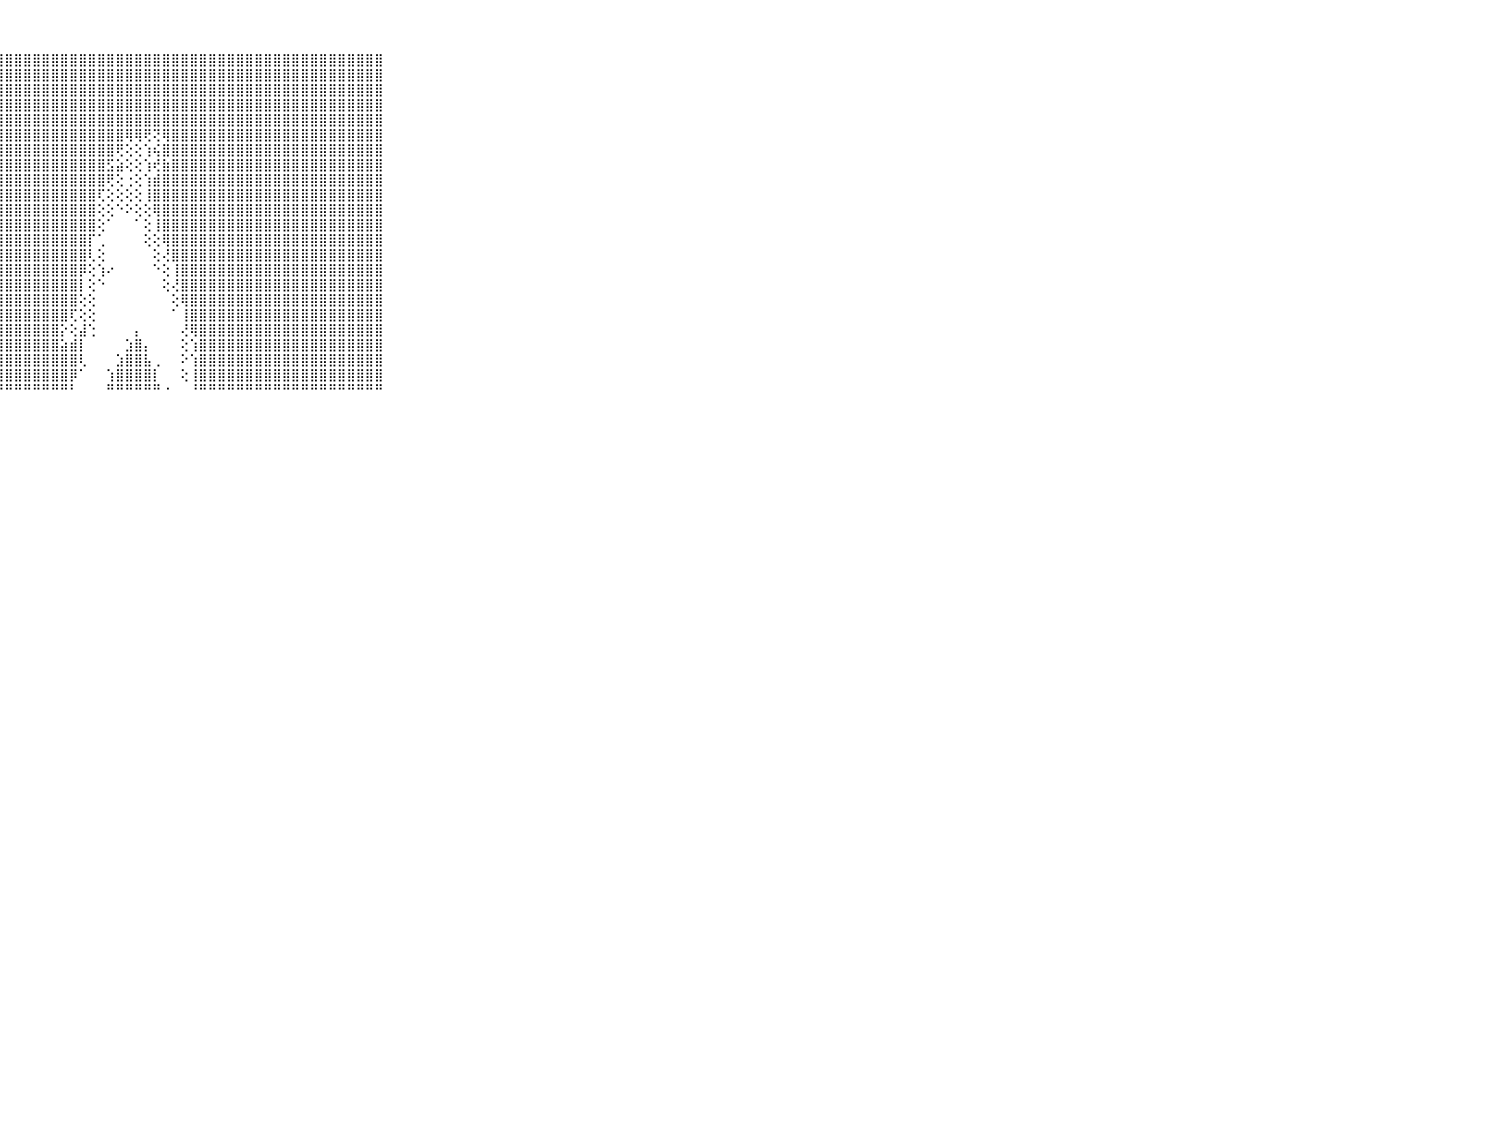

⠀⠀⠀⠀⠀⠀⠀⠀⠀⠀⠀⣿⣿⣿⣿⣿⣿⣿⣿⣿⣿⣿⣿⣿⣿⣿⣿⣿⣿⣿⣿⣿⣿⣿⣿⣿⣿⣿⣿⣿⣿⣿⣿⣿⣿⣿⣿⣿⣿⣿⣿⣿⣿⣿⣿⣿⣿⣿⣿⣿⣿⣿⣿⣿⣿⣿⣿⣿⣿⠀⠀⠀⠀⠀⠀⠀⠀⠀⠀⠀⠀
⠀⠀⠀⠀⠀⠀⠀⠀⠀⠀⠀⣿⣿⣿⣿⣿⣿⣿⣿⣿⣿⣿⣿⣿⣿⣿⣿⣿⣿⣿⣿⣿⣿⣿⣿⣿⣿⣿⣿⣿⣿⣿⣿⣿⣿⣿⣿⣿⣿⣿⣿⣿⣿⣿⣿⣿⣿⣿⣿⣿⣿⣿⣿⣿⣿⣿⣿⣿⣿⠀⠀⠀⠀⠀⠀⠀⠀⠀⠀⠀⠀
⠀⠀⠀⠀⠀⠀⠀⠀⠀⠀⠀⣿⣿⣿⣿⣿⣿⣿⣿⣿⣿⣿⣿⣿⣿⣿⣿⣿⣿⣿⣿⣿⣿⣿⣿⣿⣿⣿⣿⣿⣿⣿⣿⣿⣿⣿⣿⣿⣿⣿⣿⣿⣿⣿⣿⣿⣿⣿⣿⣿⣿⣿⣿⣿⣿⣿⣿⣿⣿⠀⠀⠀⠀⠀⠀⠀⠀⠀⠀⠀⠀
⠀⠀⠀⠀⠀⠀⠀⠀⠀⠀⠀⣿⣿⣿⣿⣿⣿⣿⣿⣿⣿⣿⣿⣿⣿⣿⣿⣿⣿⣿⣿⣿⣿⣿⣿⣿⣿⣿⣿⣿⣿⣿⣿⣿⣿⣿⣿⣿⣿⣿⣿⣿⣿⣿⣿⣿⣿⣿⣿⣿⣿⣿⣿⣿⣿⣿⣿⣿⣿⠀⠀⠀⠀⠀⠀⠀⠀⠀⠀⠀⠀
⠀⠀⠀⠀⠀⠀⠀⠀⠀⠀⠀⣿⣿⣿⣿⣿⣿⣿⣿⣿⣿⣿⣿⣿⣿⣿⣿⣿⣿⣿⣿⣿⣿⣿⣿⣿⣿⣿⣿⣿⣿⣿⣿⣿⣿⣿⣿⣿⣿⣿⣿⣿⣿⣿⣿⣿⣿⣿⣿⣿⣿⣿⣿⣿⣿⣿⣿⣿⣿⠀⠀⠀⠀⠀⠀⠀⠀⠀⠀⠀⠀
⠀⠀⠀⠀⠀⠀⠀⠀⠀⠀⠀⣿⣿⣿⣿⣿⣿⣿⣿⣿⣿⣿⣿⣿⣿⣿⣿⣿⣿⣿⣿⣿⣿⣿⣿⣿⣿⣿⣿⣿⣿⢿⢿⢟⢝⢿⣿⣿⣿⣿⣿⣿⣿⣿⣿⣿⣿⣿⣿⣿⣿⣿⣿⣿⣿⣿⣿⣿⣿⠀⠀⠀⠀⠀⠀⠀⠀⠀⠀⠀⠀
⠀⠀⠀⠀⠀⠀⠀⠀⠀⠀⠀⣿⣿⣿⣿⣿⣿⣿⣿⣿⣿⣿⣿⣿⣿⣿⣿⣿⣿⣿⣿⣿⣿⣿⣿⣿⣿⣿⣿⣿⢟⢕⢕⢱⢮⣿⣿⣿⣿⣿⣿⣿⣿⣿⣿⣿⣿⣿⣿⣿⣿⣿⣿⣿⣿⣿⣿⣿⣿⠀⠀⠀⠀⠀⠀⠀⠀⠀⠀⠀⠀
⠀⠀⠀⠀⠀⠀⠀⠀⠀⠀⠀⣿⣿⣿⣿⣿⣿⣿⣿⣿⣿⣿⣿⣿⣿⣿⣿⣿⣿⣿⣿⣿⣿⣿⣿⣿⣿⣿⣿⣫⣵⢕⢕⢱⢞⣷⣿⣿⣿⣿⣿⣿⣿⣿⣿⣿⣿⣿⣿⣿⣿⣿⣿⣿⣿⣿⣿⣿⣿⠀⠀⠀⠀⠀⠀⠀⠀⠀⠀⠀⠀
⠀⠀⠀⠀⠀⠀⠀⠀⠀⠀⠀⣿⣿⣿⣿⣿⣿⣿⣿⣿⣿⣿⣿⣿⣿⣿⣿⣿⣿⣿⣿⣿⣿⣿⣿⣿⣿⣿⣿⢟⢕⢐⢕⢱⣾⣿⣿⣿⣿⣿⣿⣿⣿⣿⣿⣿⣿⣿⣿⣿⣿⣿⣿⣿⣿⣿⣿⣿⣿⠀⠀⠀⠀⠀⠀⠀⠀⠀⠀⠀⠀
⠀⠀⠀⠀⠀⠀⠀⠀⠀⠀⠀⣿⣿⣿⣿⣿⣿⣿⣿⣿⣿⣿⣿⣿⣿⣿⣿⣿⣿⣿⣿⣿⣿⣿⣿⣿⣿⣿⢏⢕⢕⢕⢕⢸⣿⣿⣿⣿⣿⣿⣿⣿⣿⣿⣿⣿⣿⣿⣿⣿⣿⣿⣿⣿⣿⣿⣿⣿⣿⠀⠀⠀⠀⠀⠀⠀⠀⠀⠀⠀⠀
⠀⠀⠀⠀⠀⠀⠀⠀⠀⠀⠀⣿⣿⣿⣿⣿⣿⣿⣿⣿⣿⣿⣿⣿⣿⣿⣿⣿⣿⣿⣿⣿⣿⣿⣿⣿⣿⣿⢕⢕⠑⠕⢕⢕⢿⣿⣿⣿⣿⣿⣿⣿⣿⣿⣿⣿⣿⣿⣿⣿⣿⣿⣿⣿⣿⣿⣿⣿⣿⠀⠀⠀⠀⠀⠀⠀⠀⠀⠀⠀⠀
⠀⠀⠀⠀⠀⠀⠀⠀⠀⠀⠀⣿⣿⣿⣿⣿⣿⣿⣿⣿⣿⣿⣿⣿⣿⣿⣿⣿⣿⣿⣿⣿⣿⣿⣿⣿⣿⣿⢕⠁⠀⠀⠁⢕⢸⣿⣿⣿⣿⣿⣿⣿⣿⣿⣿⣿⣿⣿⣿⣿⣿⣿⣿⣿⣿⣿⣿⣿⣿⠀⠀⠀⠀⠀⠀⠀⠀⠀⠀⠀⠀
⠀⠀⠀⠀⠀⠀⠀⠀⠀⠀⠀⣿⣿⣿⣿⣿⣿⣿⣿⣿⣿⣿⣿⣿⣿⣿⣿⣿⣿⣿⣿⣿⣿⣿⣿⣿⣿⡏⢁⠀⠀⠀⠀⢕⢕⢿⣿⣿⣿⣿⣿⣿⣿⣿⣿⣿⣿⣿⣿⣿⣿⣿⣿⣿⣿⣿⣿⣿⣿⠀⠀⠀⠀⠀⠀⠀⠀⠀⠀⠀⠀
⠀⠀⠀⠀⠀⠀⠀⠀⠀⠀⠀⣿⣿⣿⣿⣿⣿⣿⣿⣿⣿⣿⣿⣿⣿⣿⣿⣿⣿⣿⣿⣿⣿⣿⣿⣿⣿⢇⢕⠀⠀⠀⠀⠀⢕⢜⣿⣿⣿⣿⣿⣿⣿⣿⣿⣿⣿⣿⣿⣿⣿⣿⣿⣿⣿⣿⣿⣿⣿⠀⠀⠀⠀⠀⠀⠀⠀⠀⠀⠀⠀
⠀⠀⠀⠀⠀⠀⠀⠀⠀⠀⠀⣿⣿⣿⣿⣿⣿⣿⣿⣿⣿⣿⣿⣿⣿⣿⣿⣿⣿⣿⣿⣿⣿⣿⣿⣿⡿⢕⢱⠔⠀⠀⠀⠀⠑⢕⢸⣿⣿⣿⣿⣿⣿⣿⣿⣿⣿⣿⣿⣿⣿⣿⣿⣿⣿⣿⣿⣿⣿⠀⠀⠀⠀⠀⠀⠀⠀⠀⠀⠀⠀
⠀⠀⠀⠀⠀⠀⠀⠀⠀⠀⠀⣿⣿⣿⣿⣿⣿⣿⣿⣿⣿⣿⣿⣿⣿⣿⣿⣿⣿⣿⣿⣿⣿⣿⣿⣿⡇⢕⠑⠀⠀⠀⠀⠀⠀⢕⢜⣿⣿⣿⣿⣿⣿⣿⣿⣿⣿⣿⣿⣿⣿⣿⣿⣿⣿⣿⣿⣿⣿⠀⠀⠀⠀⠀⠀⠀⠀⠀⠀⠀⠀
⠀⠀⠀⠀⠀⠀⠀⠀⠀⠀⠀⣿⣿⣿⣿⣿⣿⣿⣿⣿⣿⣿⣿⣿⣿⣿⣿⣿⣿⣿⣿⣿⣿⣿⣿⣿⢕⢕⠀⠀⠀⠀⠀⠀⠀⠀⢕⢿⣿⣿⣿⣿⣿⣿⣿⣿⣿⣿⣿⣿⣿⣿⣿⣿⣿⣿⣿⣿⣿⠀⠀⠀⠀⠀⠀⠀⠀⠀⠀⠀⠀
⠀⠀⠀⠀⠀⠀⠀⠀⠀⠀⠀⣿⣿⣿⣿⣿⣿⣿⣿⣿⣿⣿⣿⣿⣿⣿⣿⣿⣿⣿⣿⣿⣿⣿⣿⢏⢕⢕⠀⠀⠀⠀⠀⠀⠀⠀⠁⢸⣿⣿⣿⣿⣿⣿⣿⣿⣿⣿⣿⣿⣿⣿⣿⣿⣿⣿⣿⣿⣿⠀⠀⠀⠀⠀⠀⠀⠀⠀⠀⠀⠀
⠀⠀⠀⠀⠀⠀⠀⠀⠀⠀⠀⣿⣿⣿⣿⣿⣿⣿⣿⣿⣿⣿⣿⣿⣿⣿⣿⣿⣿⣿⣿⣿⣿⣿⡕⢕⣼⢑⠀⠀⠀⠀⡄⠀⠀⠀⠀⢜⢿⣿⣿⣿⣿⣿⣿⣿⣿⣿⣿⣿⣿⣿⣿⣿⣿⣿⣿⣿⣿⠀⠀⠀⠀⠀⠀⠀⠀⠀⠀⠀⠀
⠀⠀⠀⠀⠀⠀⠀⠀⠀⠀⠀⣿⣿⣿⣿⣿⣿⣿⣿⣿⣿⣿⣿⣿⣿⣿⣿⣿⣿⣿⣿⣿⣿⣿⣵⣾⡇⠀⠀⠀⠀⣱⣿⡄⠀⠀⠀⢕⢱⣿⣿⣿⣿⣿⣿⣿⣿⣿⣿⣿⣿⣿⣿⣿⣿⣿⣿⣿⣿⠀⠀⠀⠀⠀⠀⠀⠀⠀⠀⠀⠀
⠀⠀⠀⠀⠀⠀⠀⠀⠀⠀⠀⣿⣿⣿⣿⣿⣿⣿⣿⣿⣿⣿⣿⣿⣿⣿⣿⣿⣿⣿⣿⣿⣿⣿⣿⣿⢇⠀⠀⠀⣱⣿⣿⣧⢀⠀⠀⠕⢱⣿⣿⣿⣿⣿⣿⣿⣿⣿⣿⣿⣿⣿⣿⣿⣿⣿⣿⣿⣿⠀⠀⠀⠀⠀⠀⠀⠀⠀⠀⠀⠀
⠀⠀⠀⠀⠀⠀⠀⠀⠀⠀⠀⣿⣿⣿⣿⣿⣿⣿⣿⣿⣿⣿⣿⣿⣿⣿⣿⣿⣿⣿⣿⣿⣿⣿⣿⡿⠁⠀⠀⢱⣿⣿⣿⣿⡇⠀⠀⢕⢸⣿⣿⣿⣿⣿⣿⣿⣿⣿⣿⣿⣿⣿⣿⣿⣿⣿⣿⣿⣿⠀⠀⠀⠀⠀⠀⠀⠀⠀⠀⠀⠀
⠀⠀⠀⠀⠀⠀⠀⠀⠀⠀⠀⠛⠛⠛⠛⠛⠛⠛⠛⠛⠛⠛⠛⠛⠛⠛⠛⠛⠛⠛⠛⠛⠛⠛⠛⠃⠀⠀⠀⠛⠛⠛⠛⠛⠛⠐⠀⠀⠘⠛⠛⠛⠛⠛⠛⠛⠛⠛⠛⠛⠛⠛⠛⠛⠛⠛⠛⠛⠛⠀⠀⠀⠀⠀⠀⠀⠀⠀⠀⠀⠀